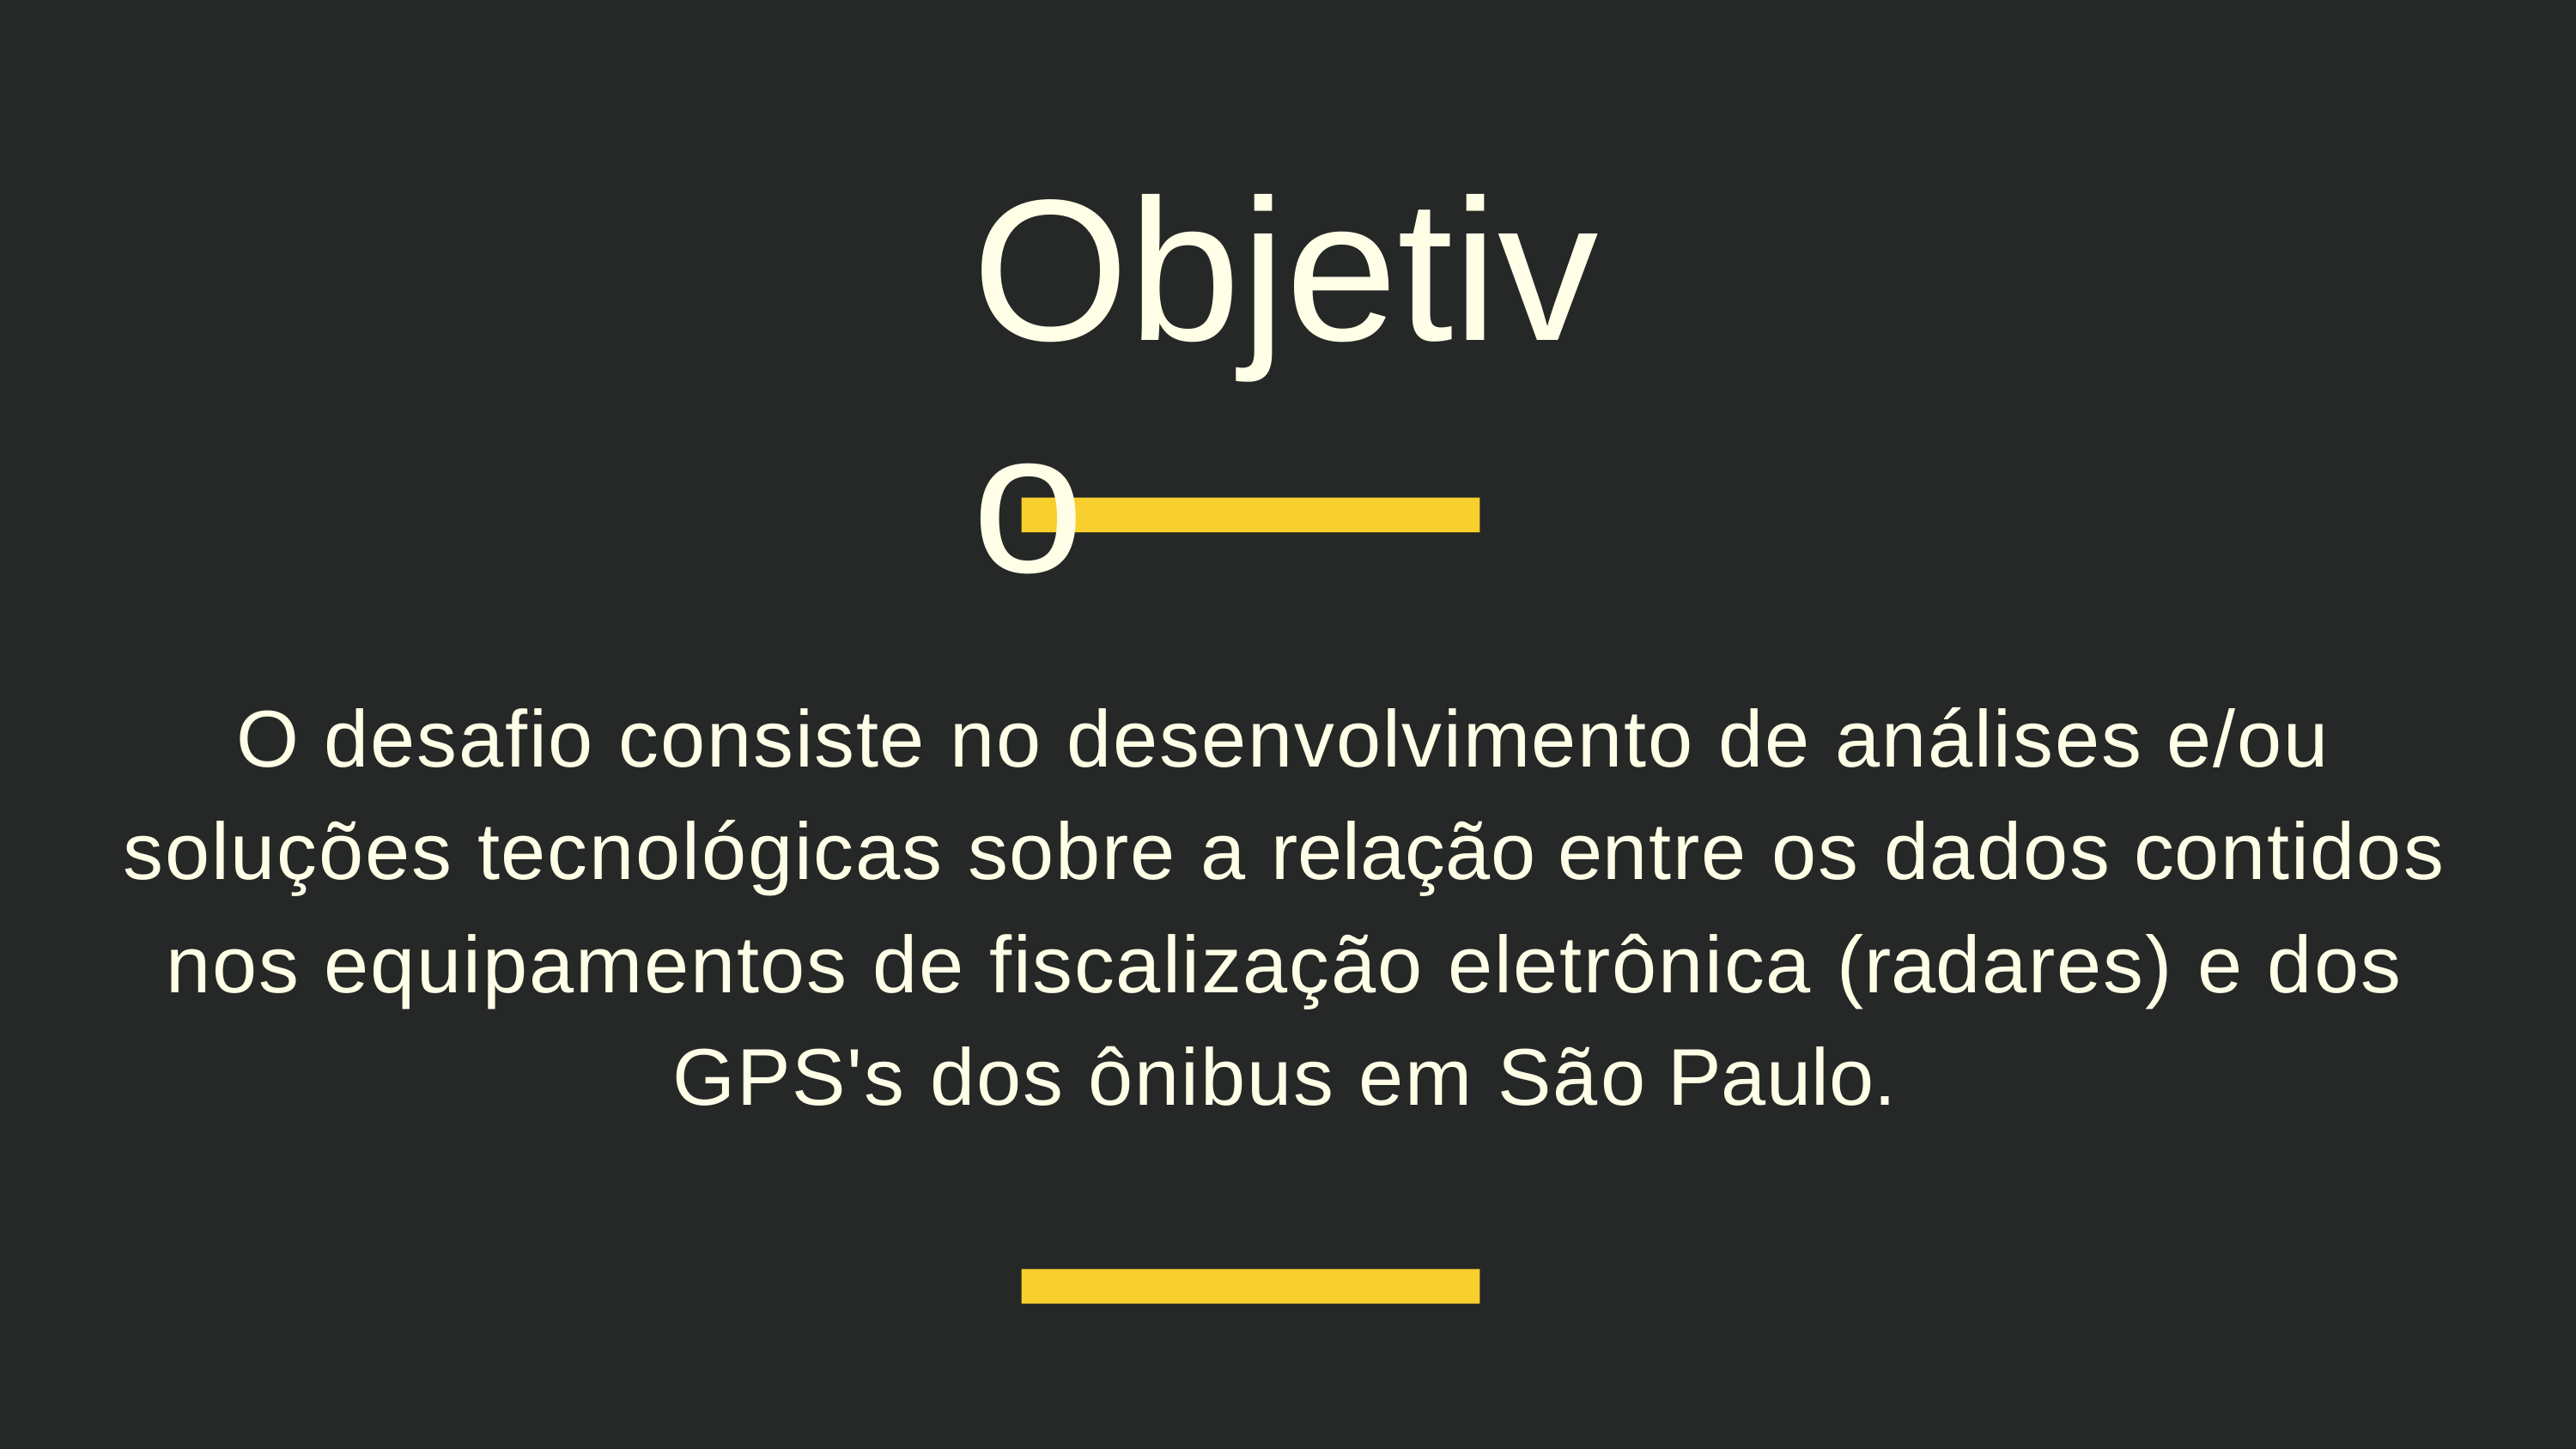

Objetivo

O desafio consiste no desenvolvimento de análises e/ou soluções tecnológicas sobre a relação entre os dados contidos nos equipamentos de fiscalização eletrônica (radares) e dos GPS's dos ônibus em São Paulo.